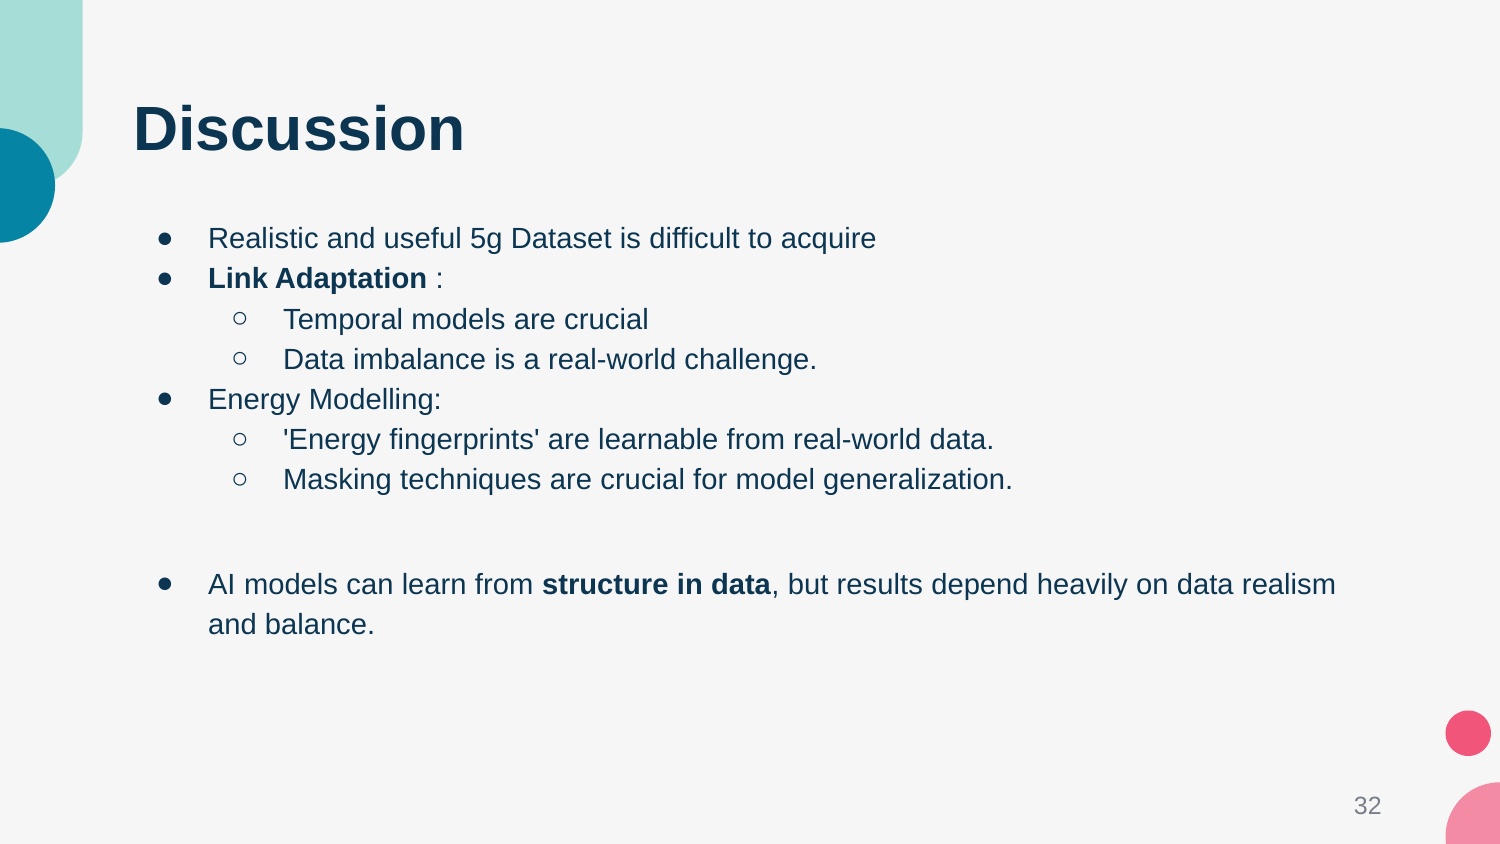

# Discussion
Realistic and useful 5g Dataset is difficult to acquire
Link Adaptation :
Temporal models are crucial
Data imbalance is a real-world challenge.
Energy Modelling:
'Energy fingerprints' are learnable from real-world data.
Masking techniques are crucial for model generalization.

AI models can learn from structure in data, but results depend heavily on data realism and balance.
32